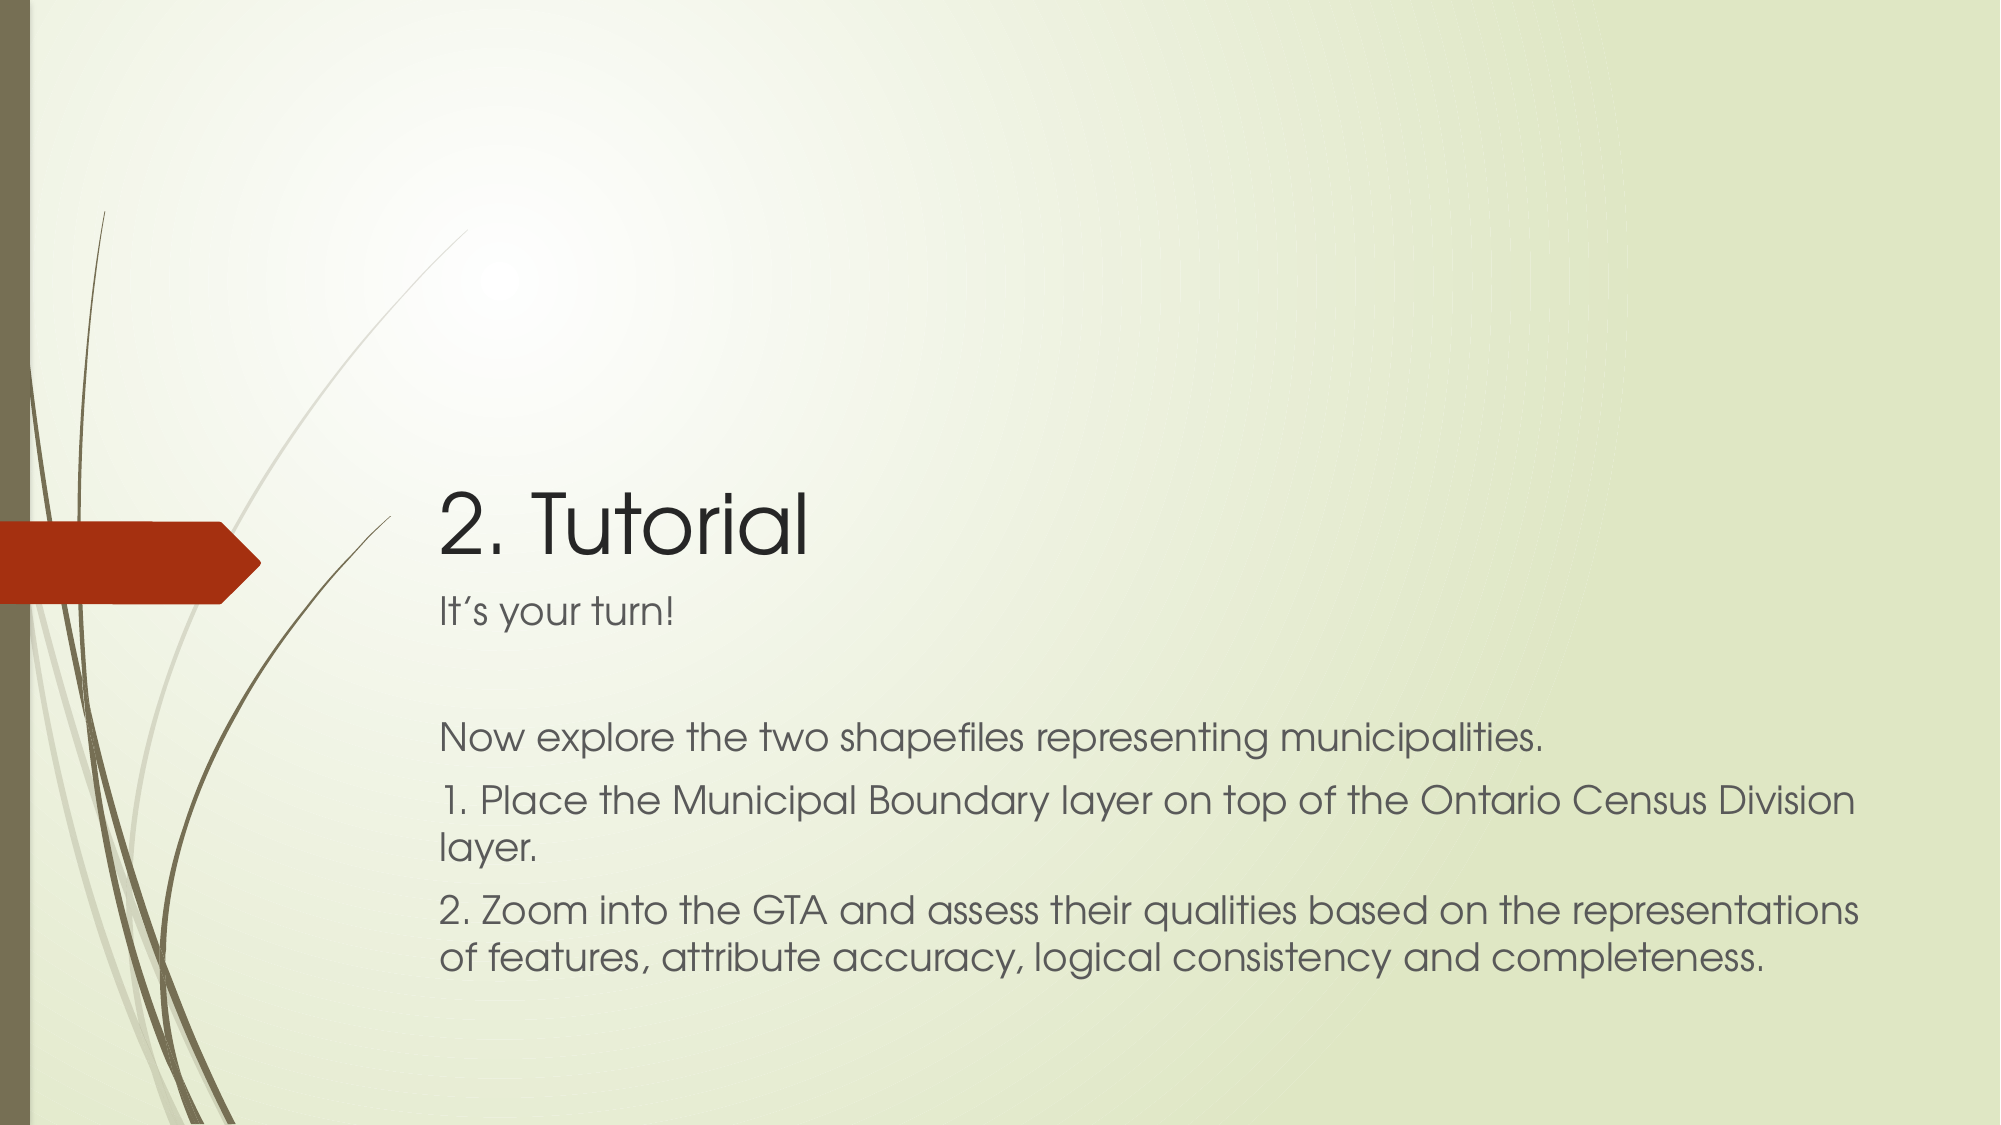

# 2. Tutorial
It’s your turn!

Now explore the two shapefiles representing municipalities.
1. Place the Municipal Boundary layer on top of the Ontario Census Division layer.
2. Zoom into the GTA and assess their qualities based on the representations of features, attribute accuracy, logical consistency and completeness.